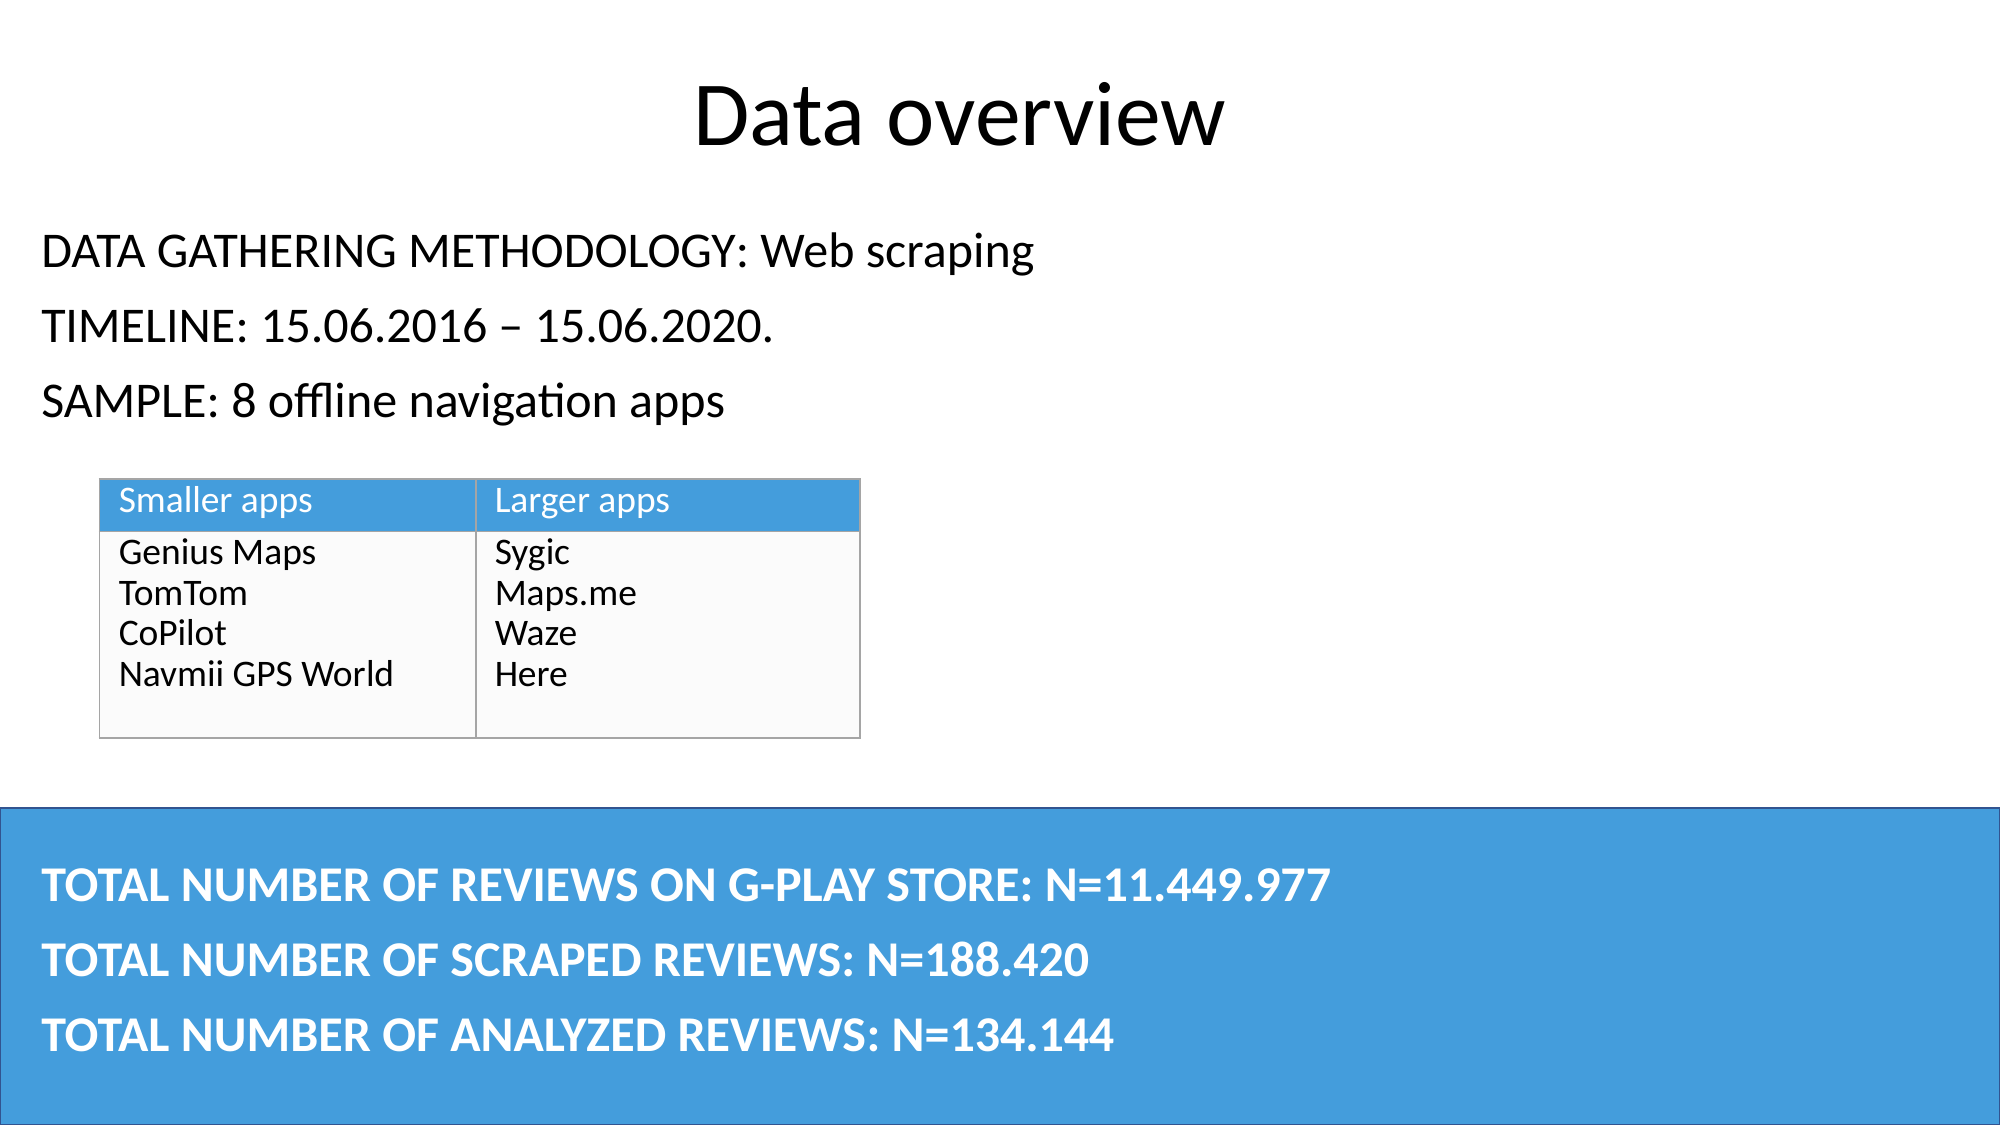

# Data overview
DATA GATHERING METHODOLOGY: Web scraping
TIMELINE: 15.06.2016 – 15.06.2020.
SAMPLE: 8 offline navigation apps

TOTAL NUMBER OF REVIEWS ON G-PLAY STORE: N=11.449.977
TOTAL NUMBER OF SCRAPED REVIEWS: N=188.420
TOTAL NUMBER OF ANALYZED REVIEWS: N=134.144

| Smaller apps | Larger apps |
| --- | --- |
| Genius Maps TomTom CoPilot Navmii GPS World | Sygic Maps.me Waze Here |